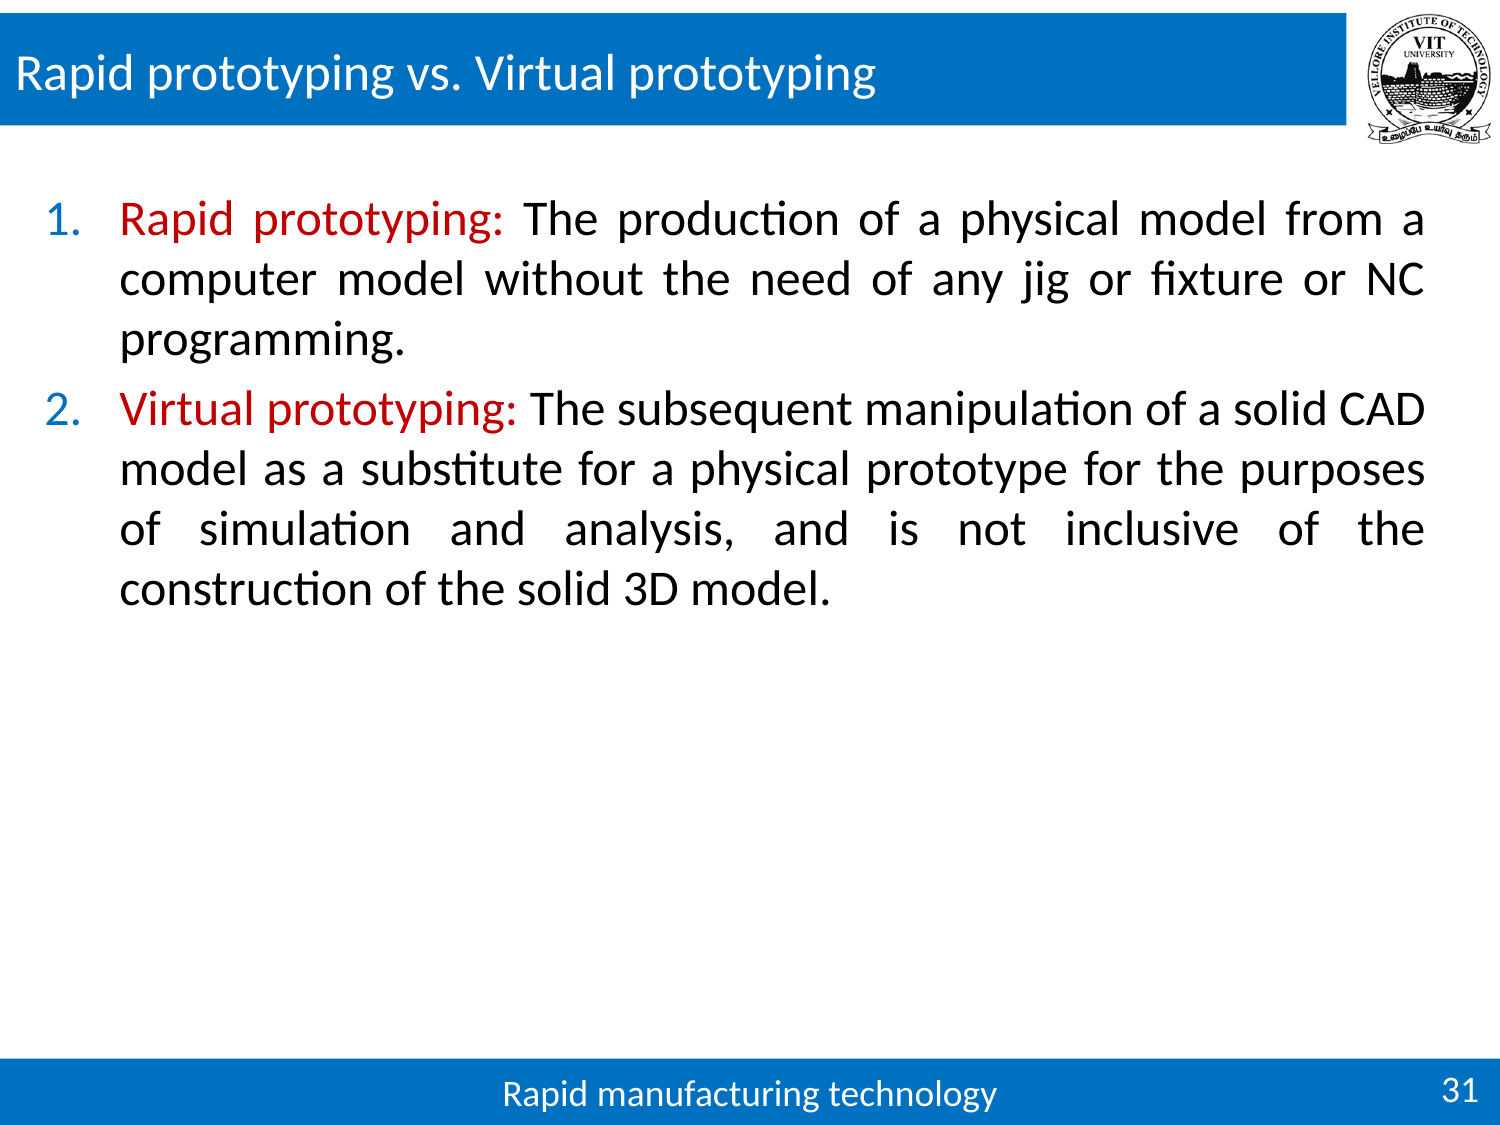

# Rapid prototyping vs. Virtual prototyping
Rapid prototyping: The production of a physical model from a computer model without the need of any jig or fixture or NC programming.
Virtual prototyping: The subsequent manipulation of a solid CAD model as a substitute for a physical prototype for the purposes of simulation and analysis, and is not inclusive of the construction of the solid 3D model.
31
Rapid manufacturing technology